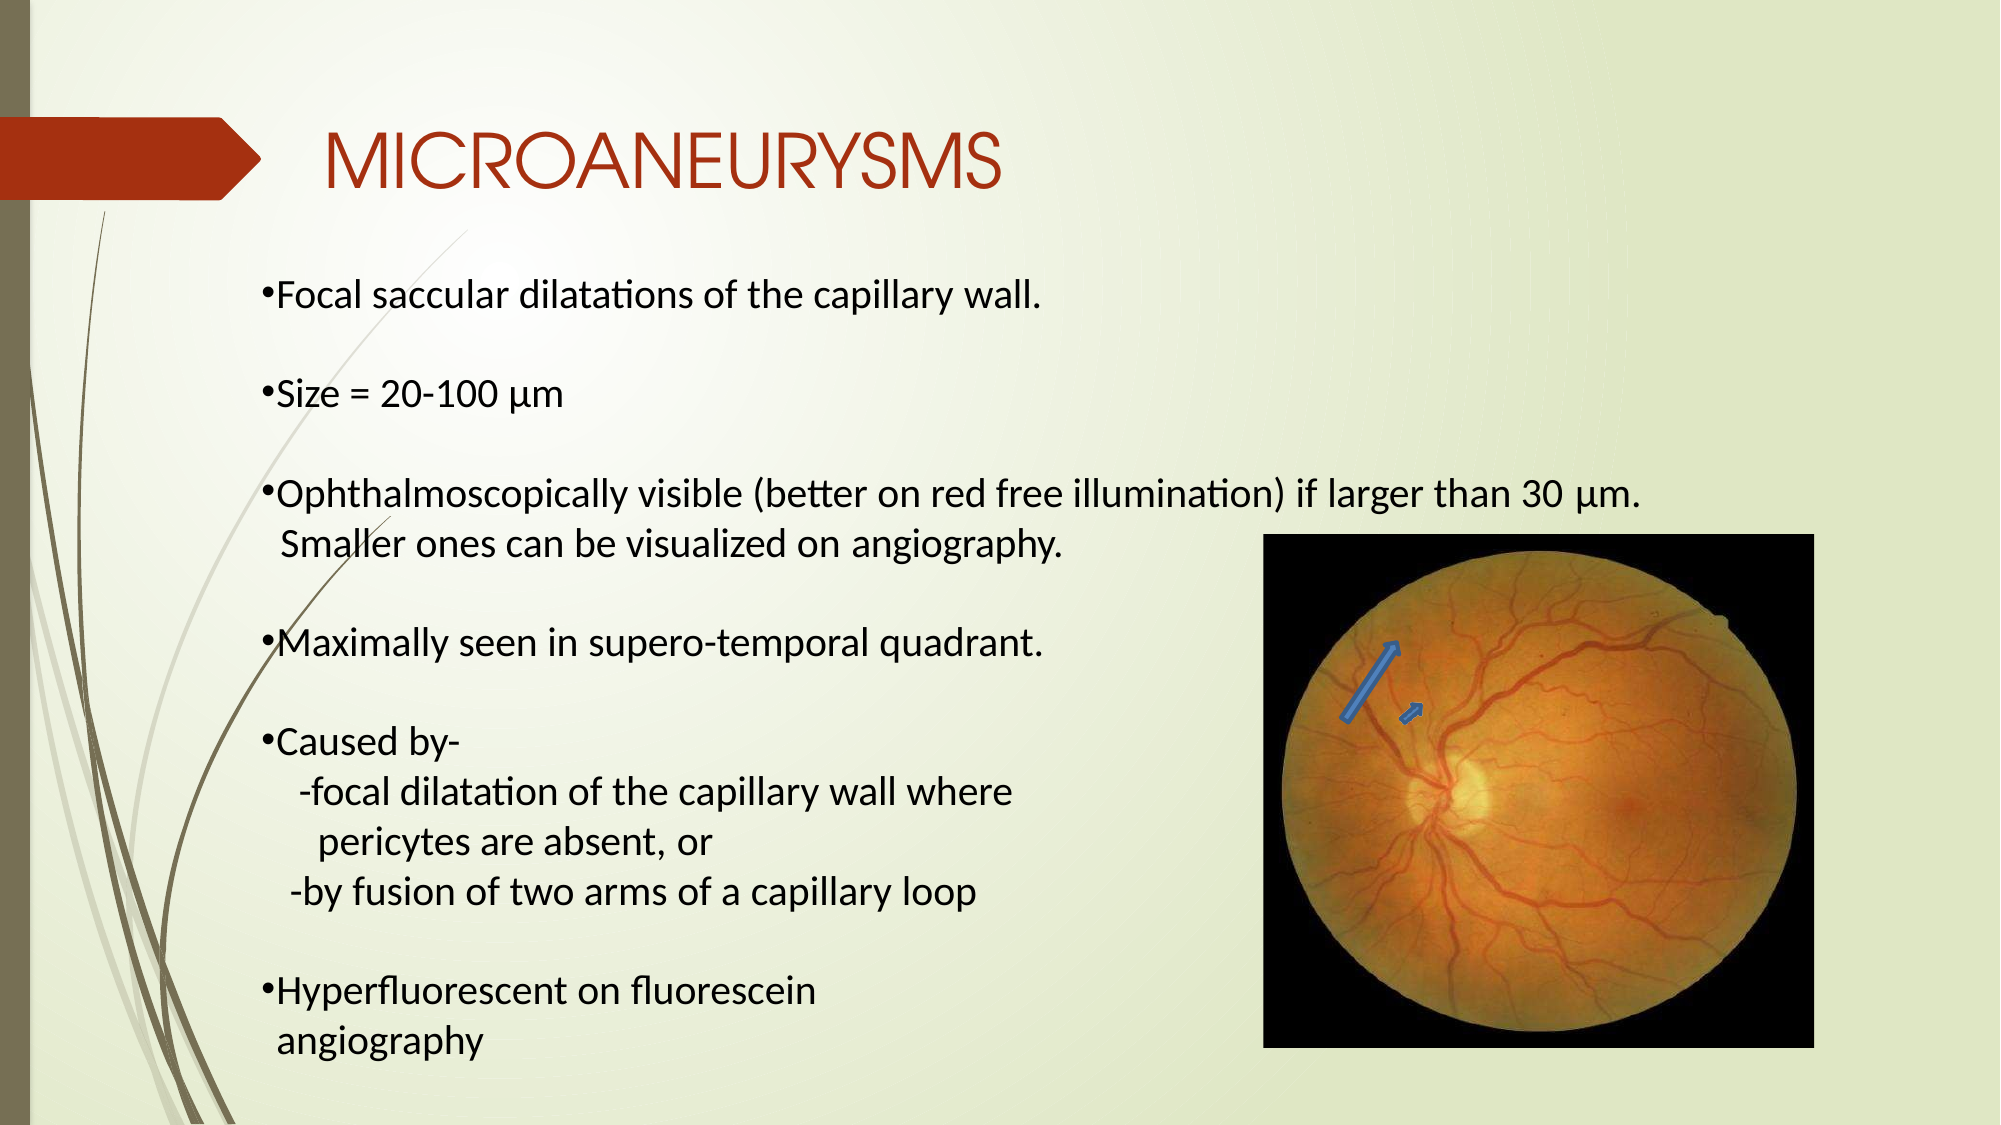

# MICROANEURYSMS
Focal saccular dilatations of the capillary wall.

Size = 20-100 µm

Ophthalmoscopically visible (better on red free illumination) if larger than 30 µm.
Smaller ones can be visualized on angiography.

Maximally seen in supero-temporal quadrant.

Caused by-
-focal dilatation of the capillary wall where  pericytes are absent, or
-by fusion of two arms of a capillary loop

Hyperfluorescent on fluorescein angiography